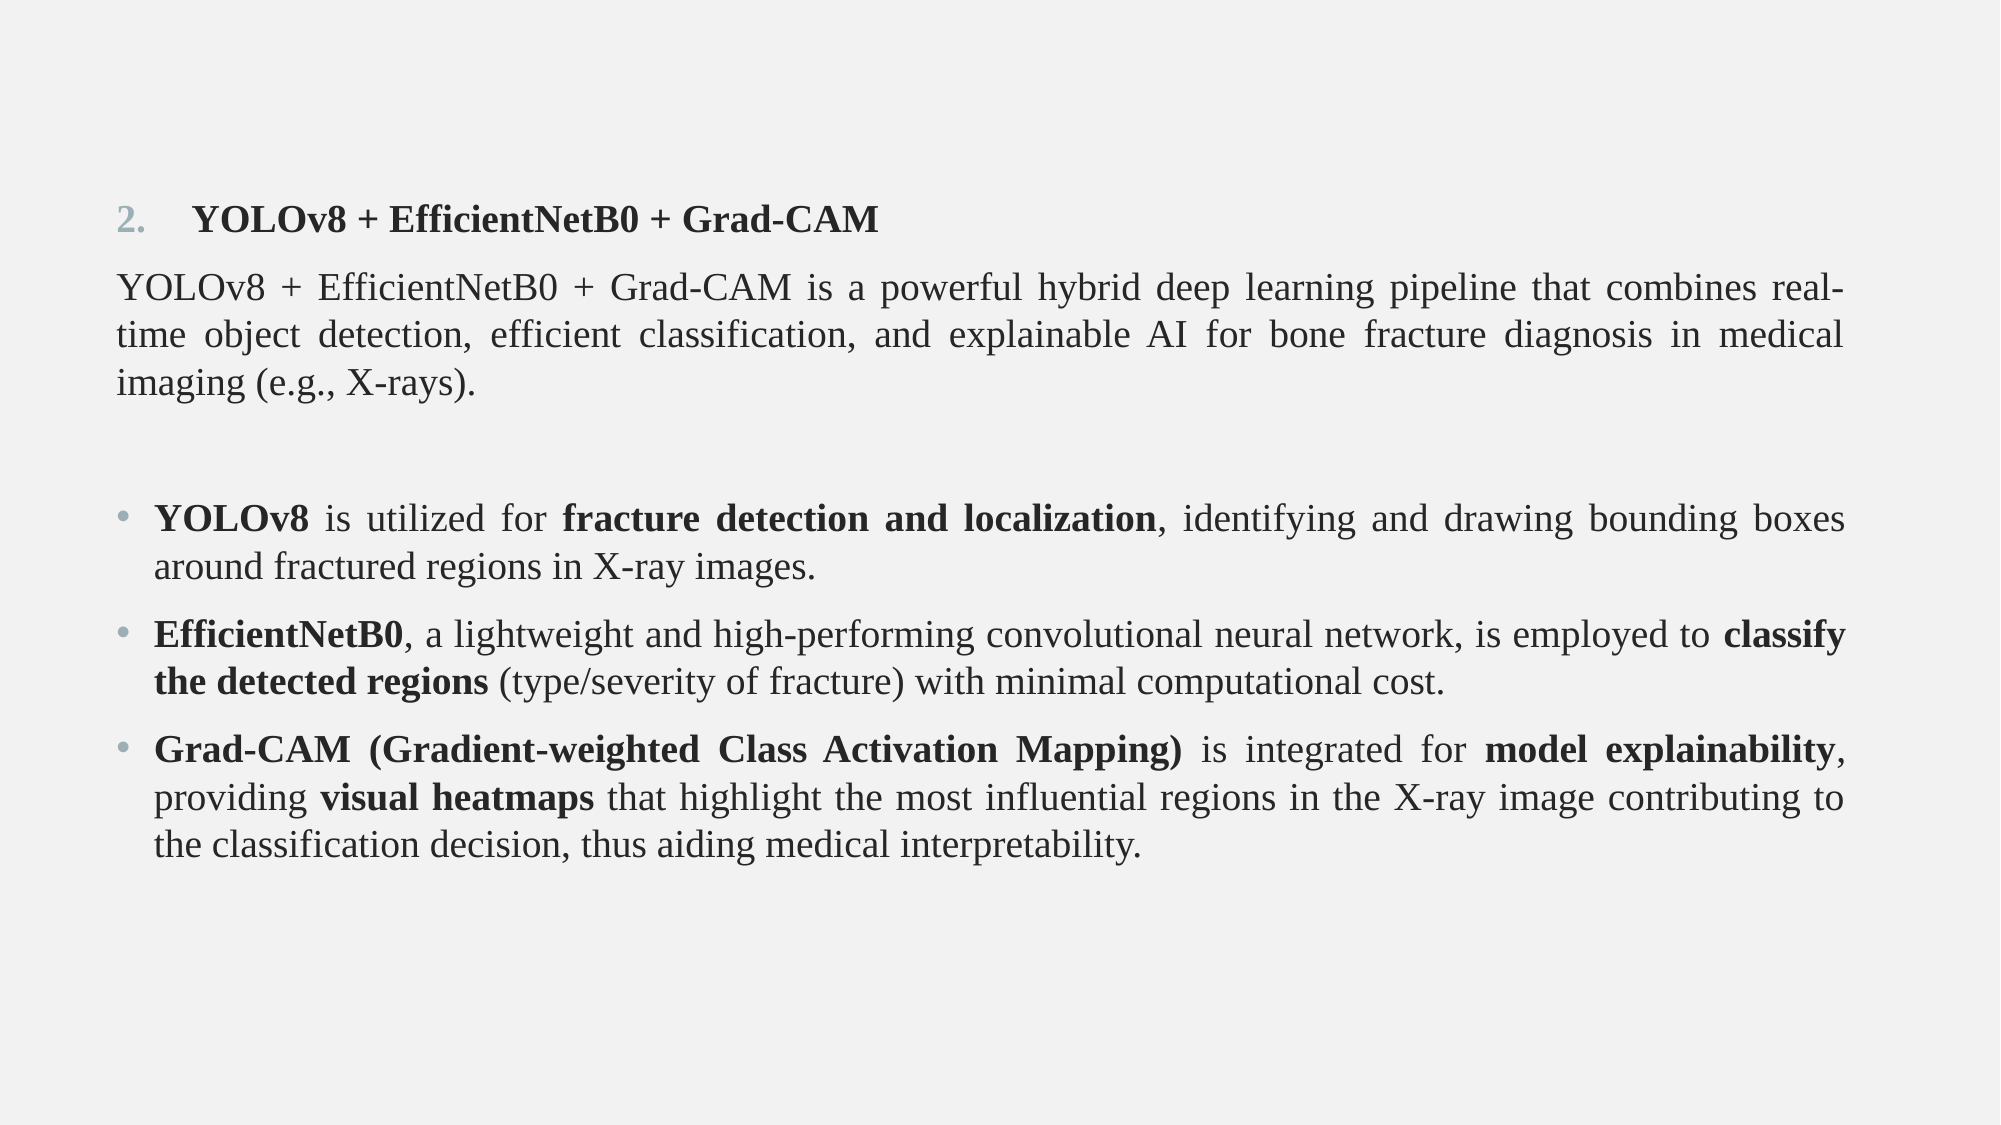

YOLOv8 + EfficientNetB0 + Grad-CAM
YOLOv8 + EfficientNetB0 + Grad-CAM is a powerful hybrid deep learning pipeline that combines real-time object detection, efficient classification, and explainable AI for bone fracture diagnosis in medical imaging (e.g., X-rays).

YOLOv8 is utilized for fracture detection and localization, identifying and drawing bounding boxes around fractured regions in X-ray images.
EfficientNetB0, a lightweight and high-performing convolutional neural network, is employed to classify the detected regions (type/severity of fracture) with minimal computational cost.
Grad-CAM (Gradient-weighted Class Activation Mapping) is integrated for model explainability, providing visual heatmaps that highlight the most influential regions in the X-ray image contributing to the classification decision, thus aiding medical interpretability.